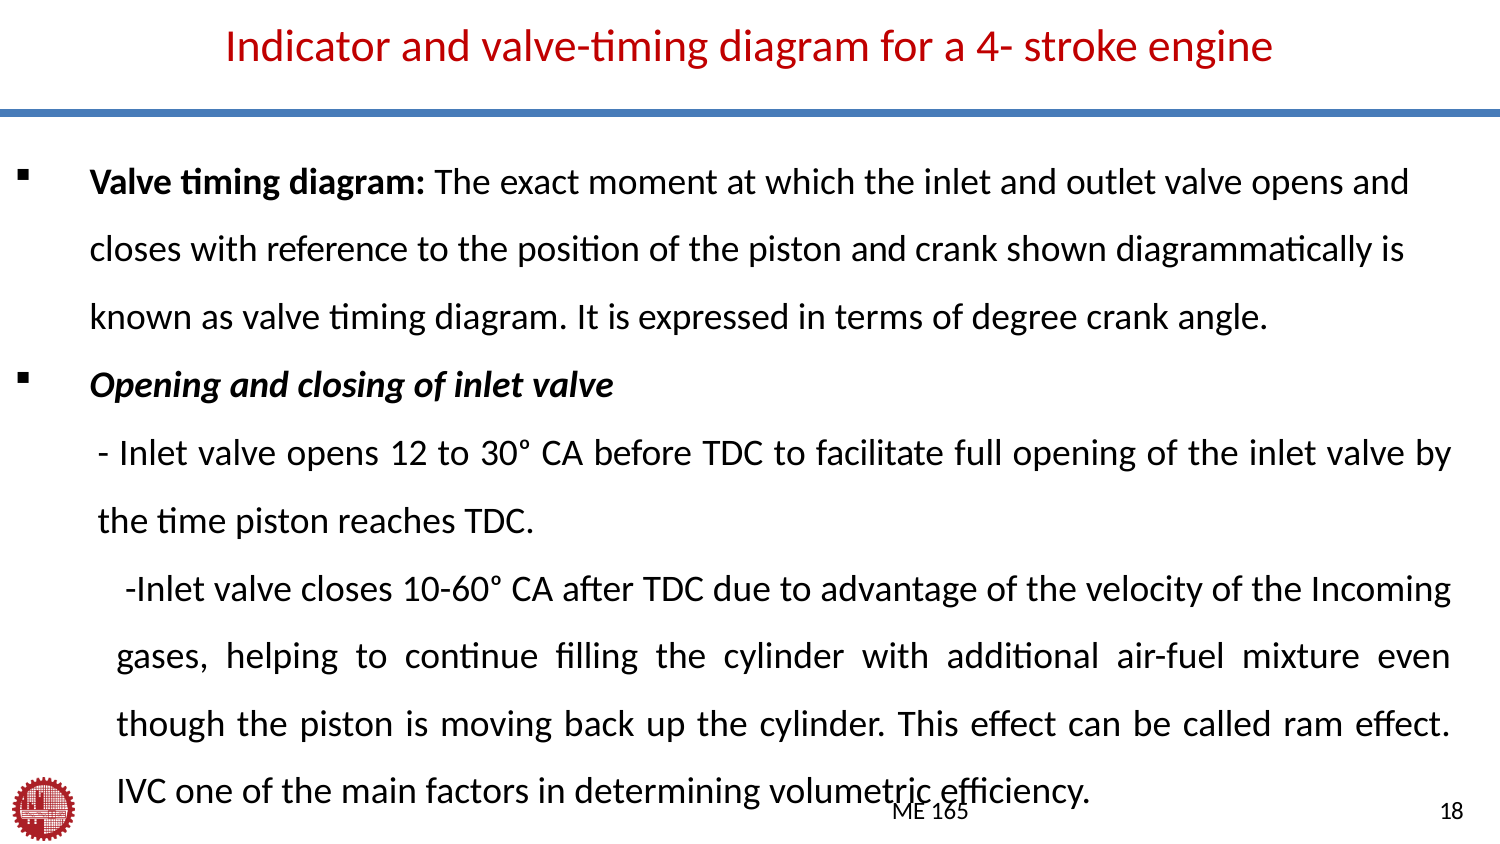

# Indicator and valve-timing diagram for a 4- stroke engine
Valve timing diagram: The exact moment at which the inlet and outlet valve opens and closes with reference to the position of the piston and crank shown diagrammatically is known as valve timing diagram. It is expressed in terms of degree crank angle.
Opening and closing of inlet valve
	- Inlet valve opens 12 to 30ᵒ CA before TDC to facilitate full opening of the inlet valve by the time piston reaches TDC.
	 -Inlet valve closes 10-60ᵒ CA after TDC due to advantage of the velocity of the Incoming gases, helping to continue filling the cylinder with additional air-fuel mixture even though the piston is moving back up the cylinder. This effect can be called ram effect. IVC one of the main factors in determining volumetric efficiency.
ME 165
18